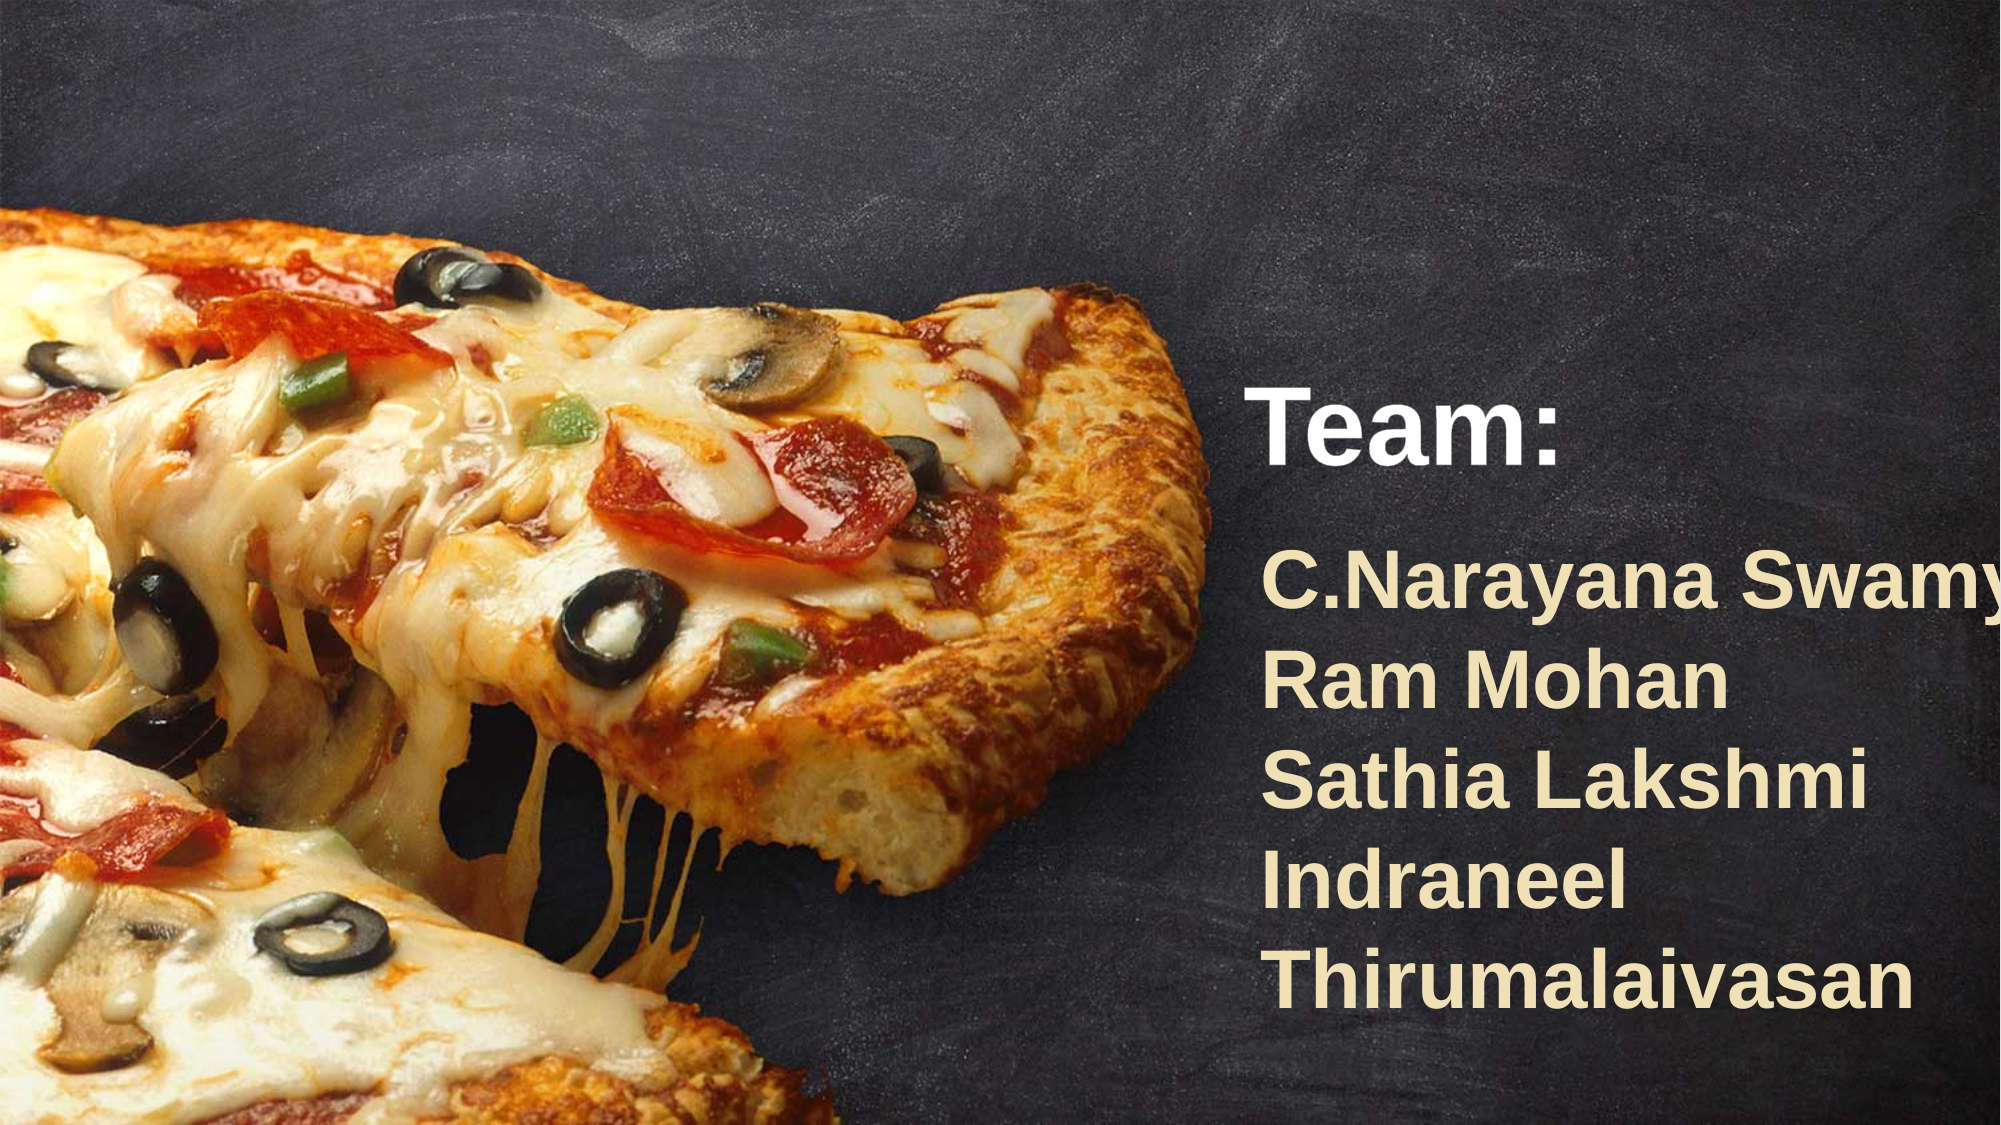

Team:

C.Narayana Swamy
Ram Mohan
Sathia Lakshmi
Indraneel
Thirumalaivasan